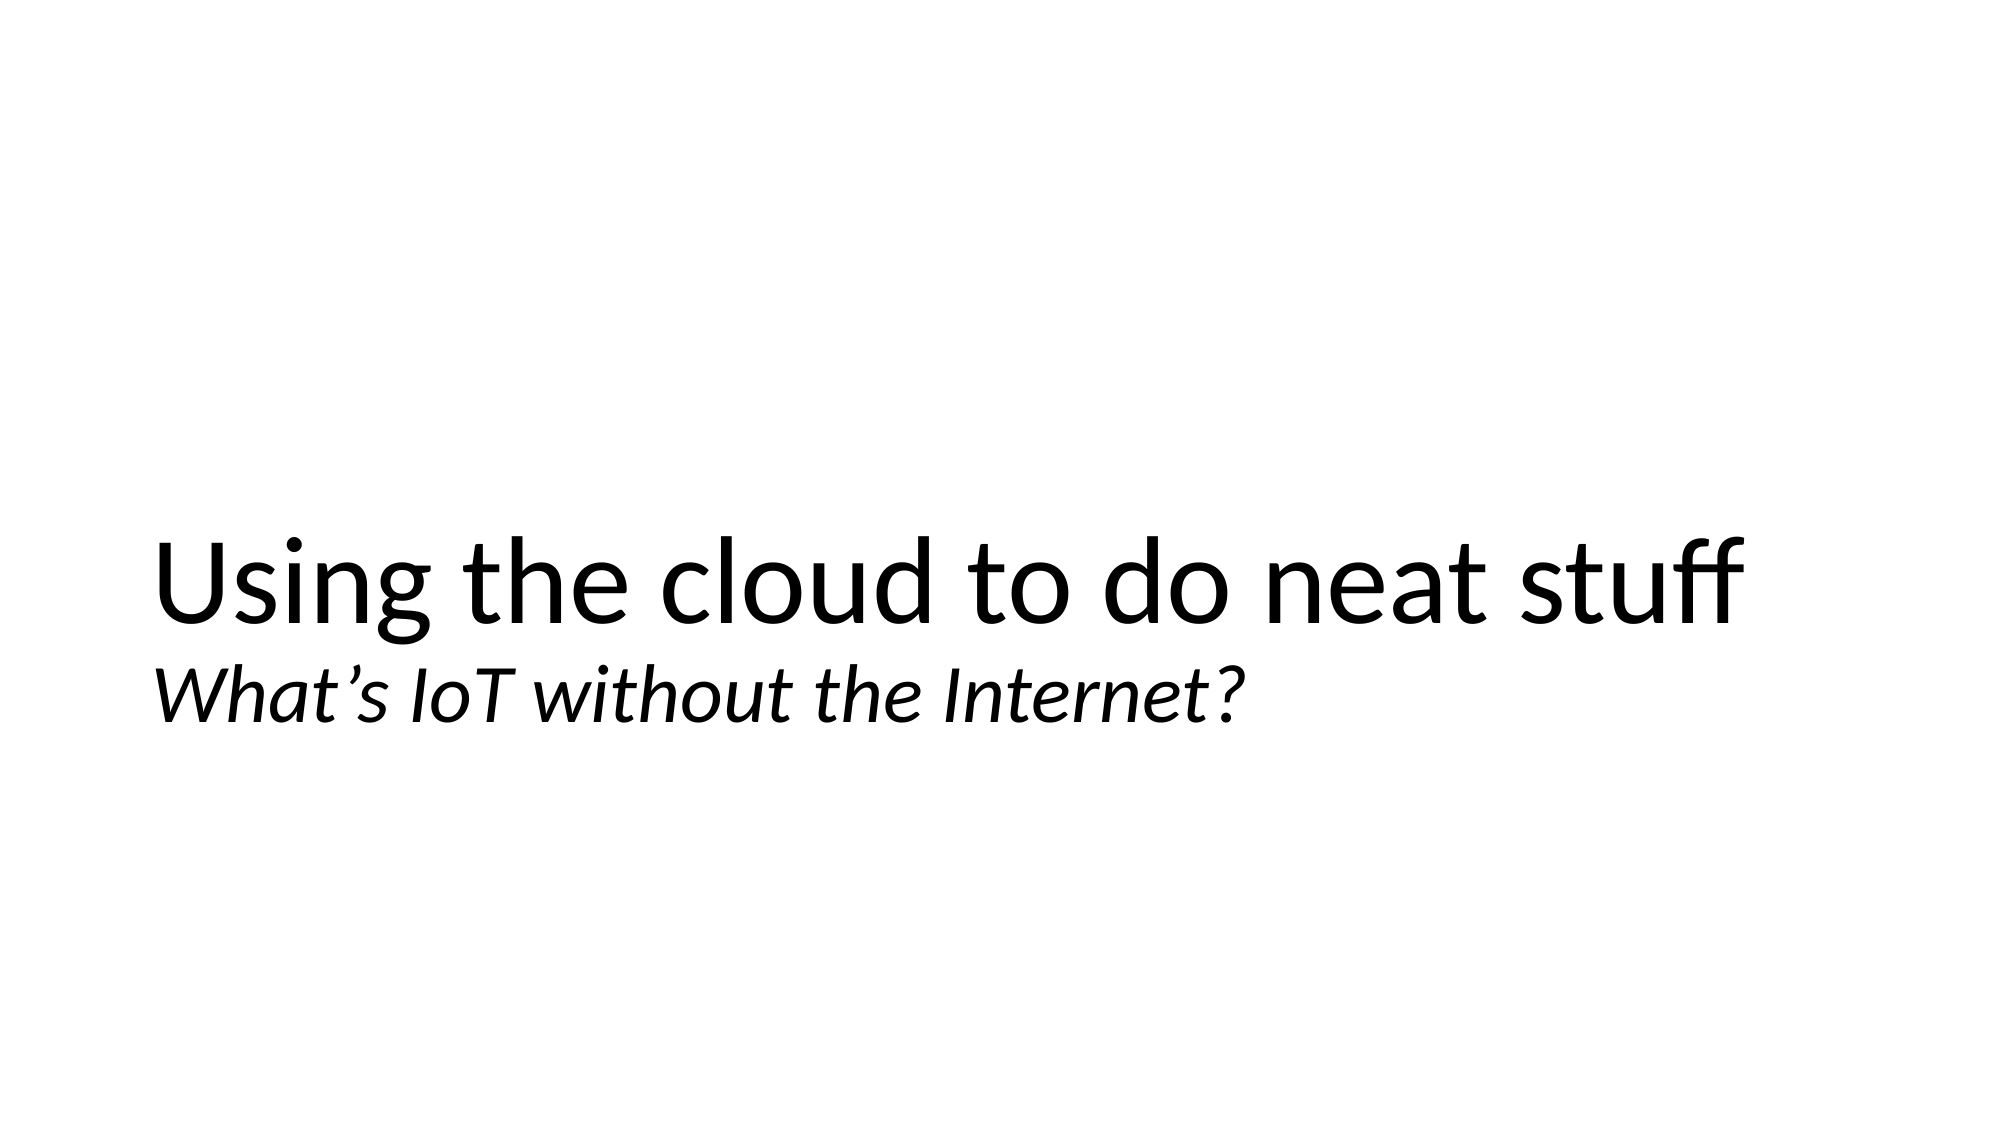

# Using the cloud to do neat stuff What’s IoT without the Internet?